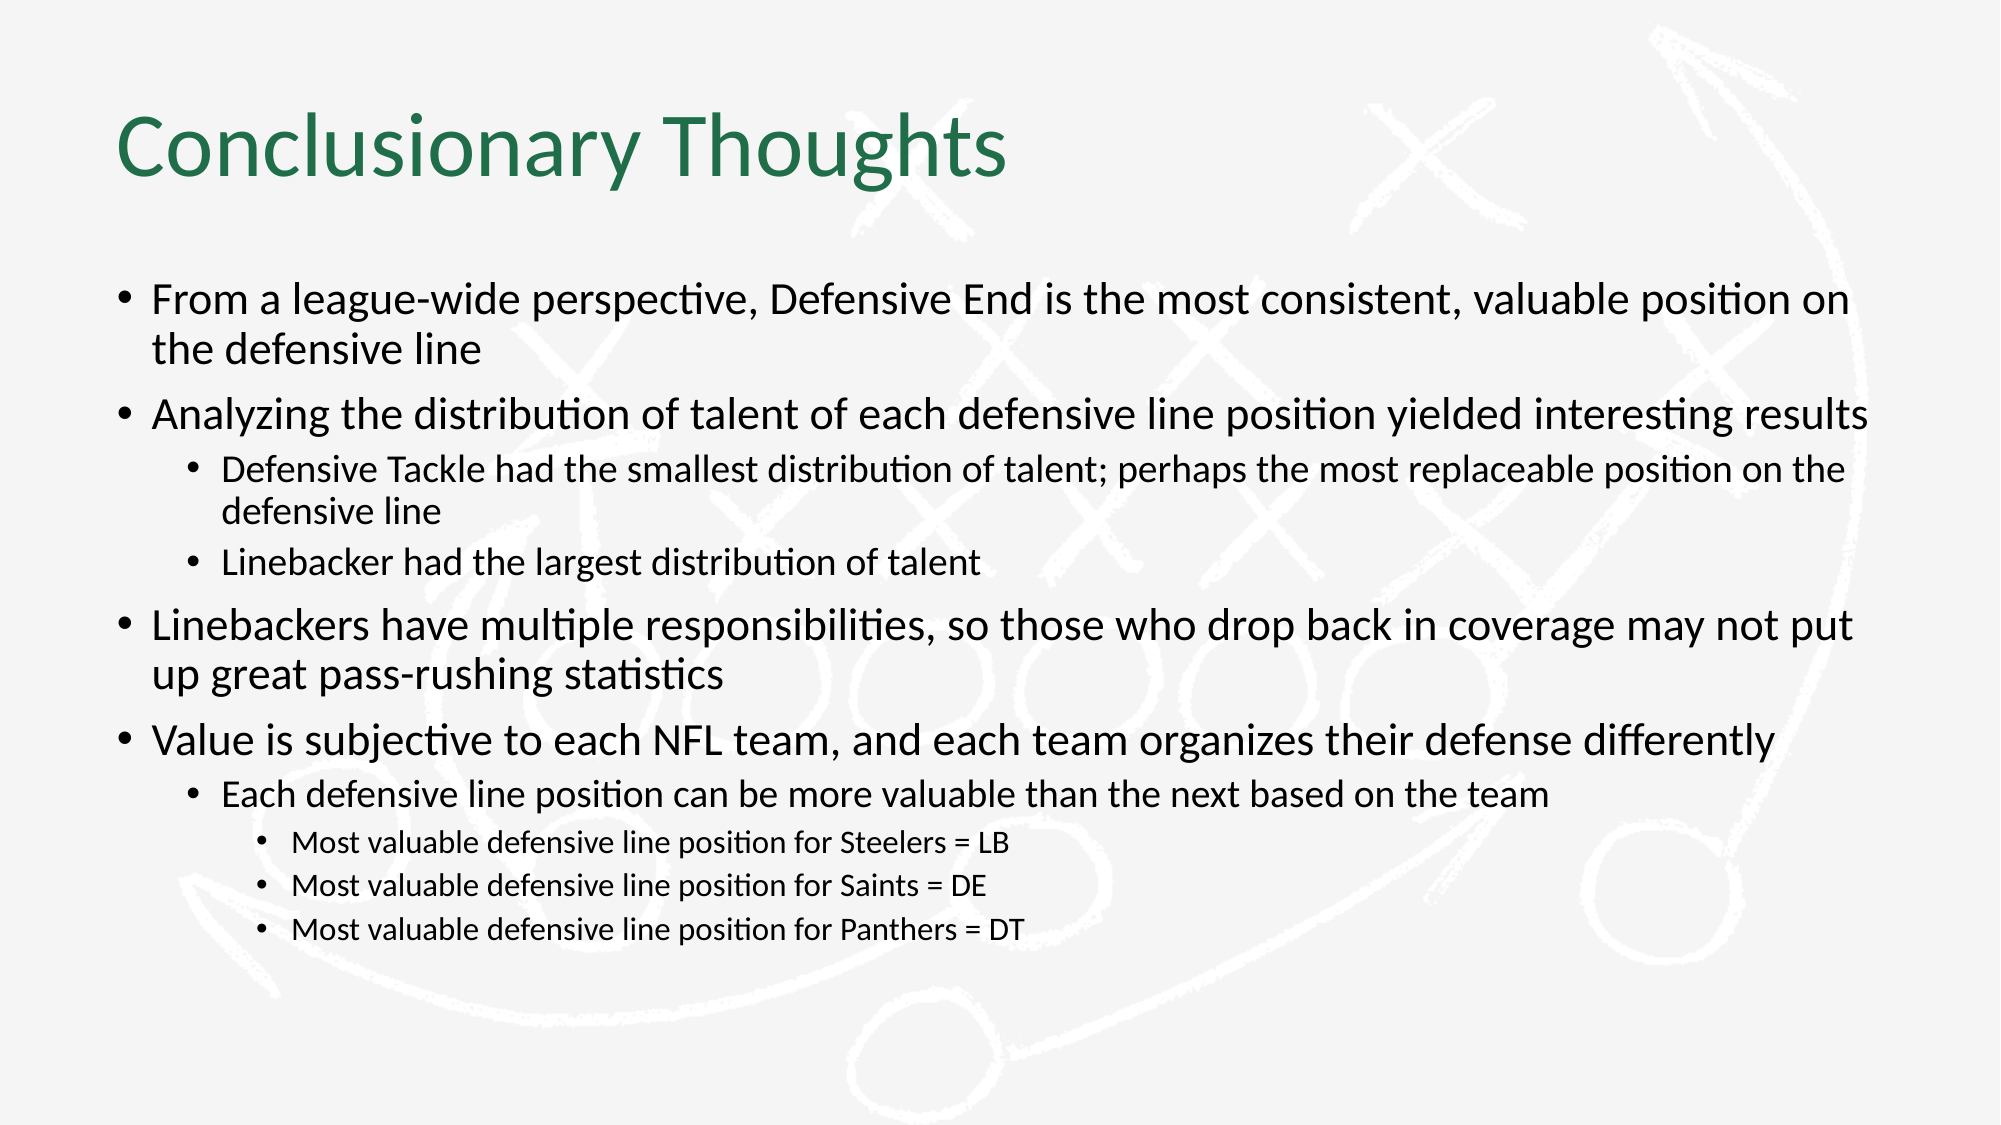

# Conclusionary Thoughts
From a league-wide perspective, Defensive End is the most consistent, valuable position on the defensive line
Analyzing the distribution of talent of each defensive line position yielded interesting results
Defensive Tackle had the smallest distribution of talent; perhaps the most replaceable position on the defensive line
Linebacker had the largest distribution of talent
Linebackers have multiple responsibilities, so those who drop back in coverage may not put up great pass-rushing statistics
Value is subjective to each NFL team, and each team organizes their defense differently
Each defensive line position can be more valuable than the next based on the team
Most valuable defensive line position for Steelers = LB
Most valuable defensive line position for Saints = DE
Most valuable defensive line position for Panthers = DT